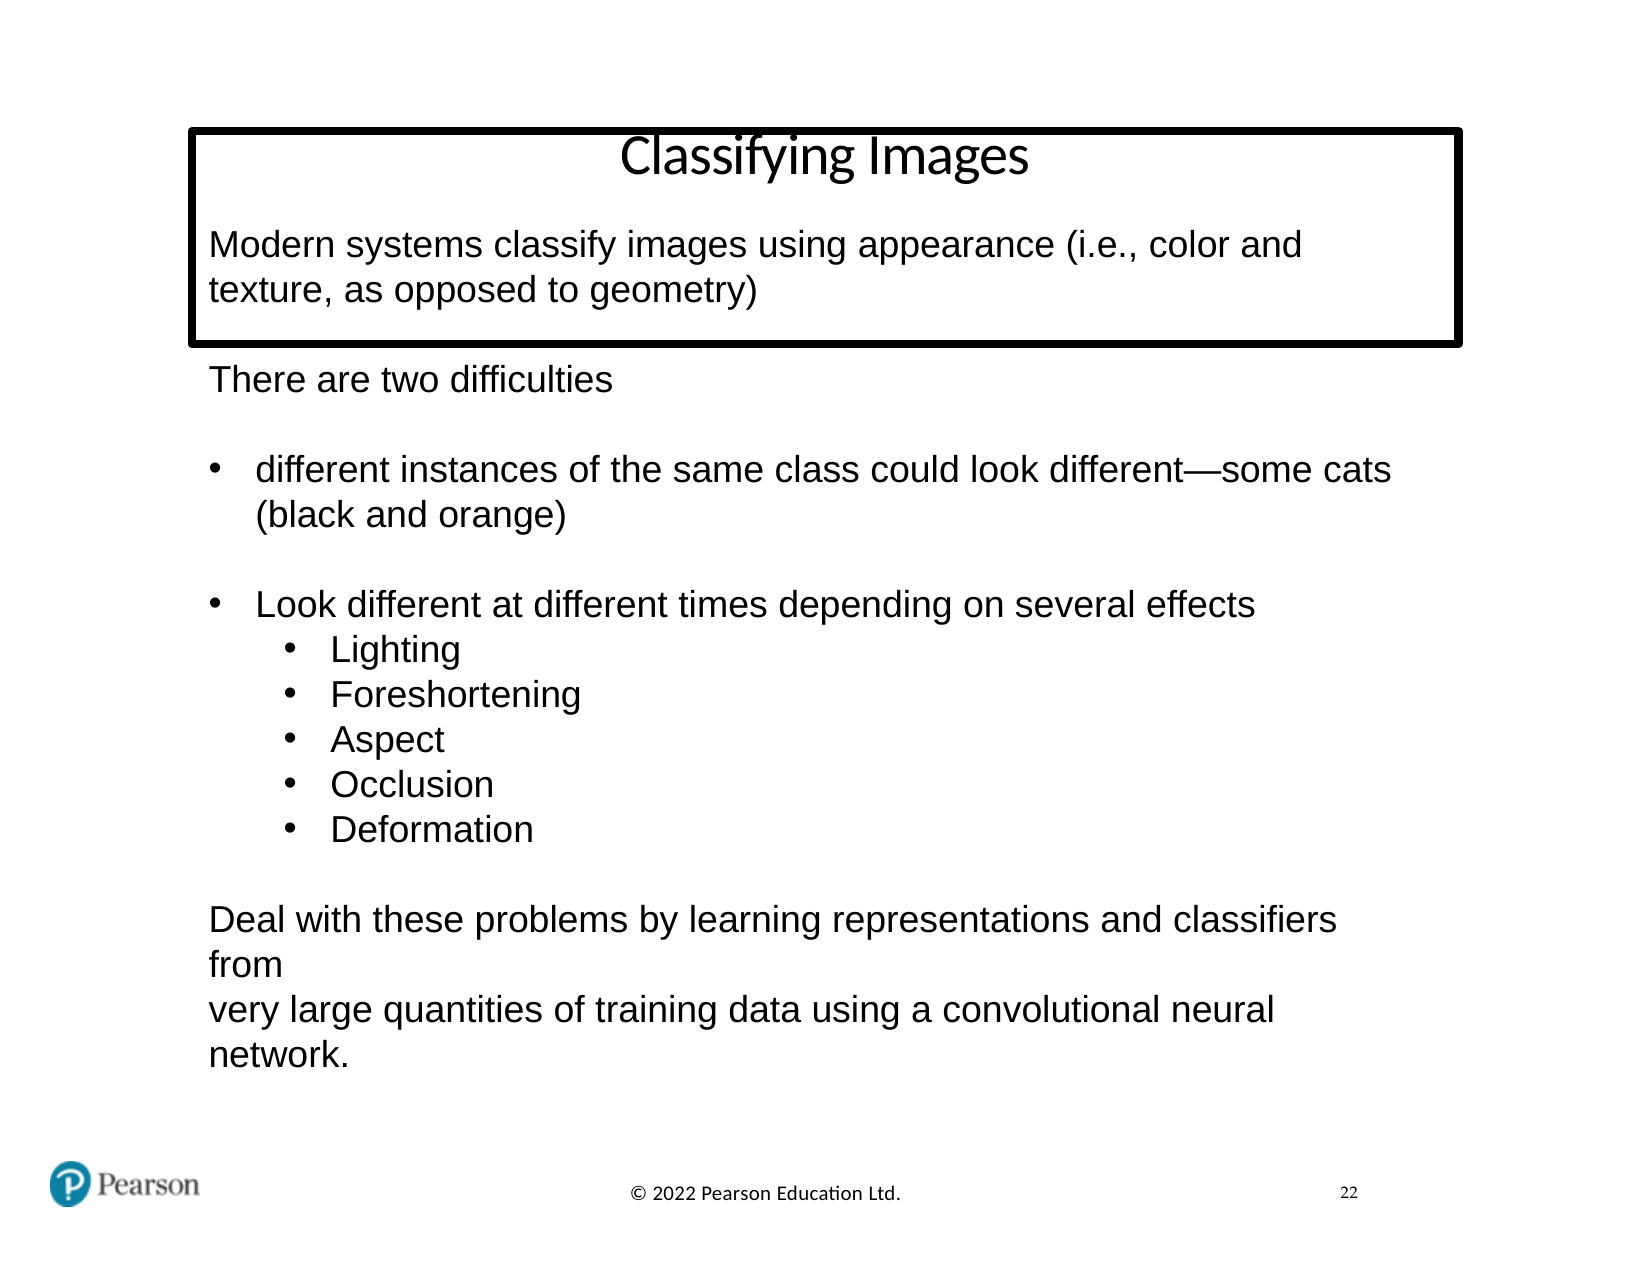

# Classifying Images
Modern systems classify images using appearance (i.e., color and texture, as opposed to geometry)

There are two difficulties

different instances of the same class could look different—some cats (black and orange)

Look different at different times depending on several effects
Lighting
Foreshortening
Aspect
Occlusion
Deformation

Deal with these problems by learning representations and classifiers from
very large quantities of training data using a convolutional neural network.
22